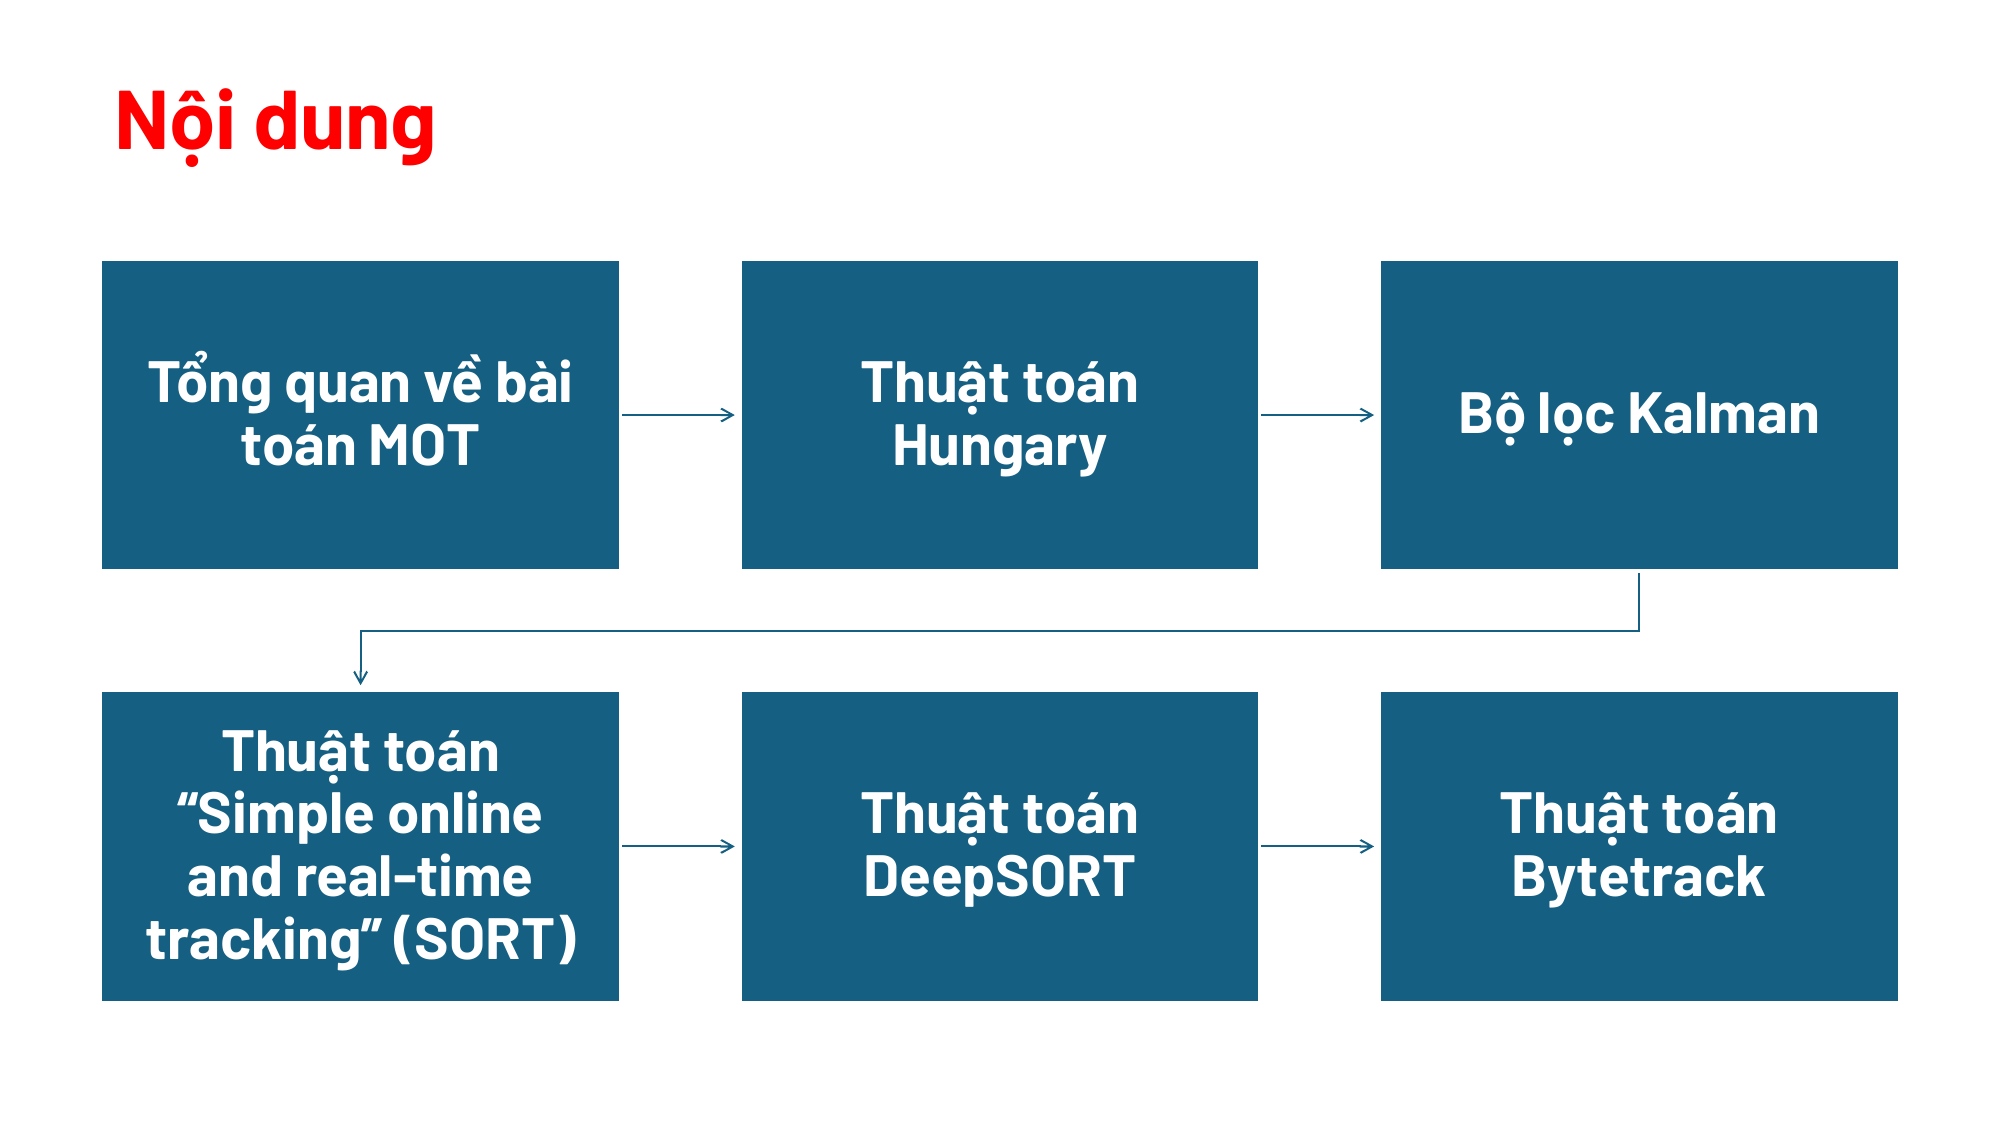

# Nội dung

Tổng quan về bài toán MOT

Thuật toán Hungary

Bộ lọc Kalman

Thuật toán “Simple online and real-time tracking” (SORT)

Thuật toán DeepSORT
Thuật toán Bytetrack